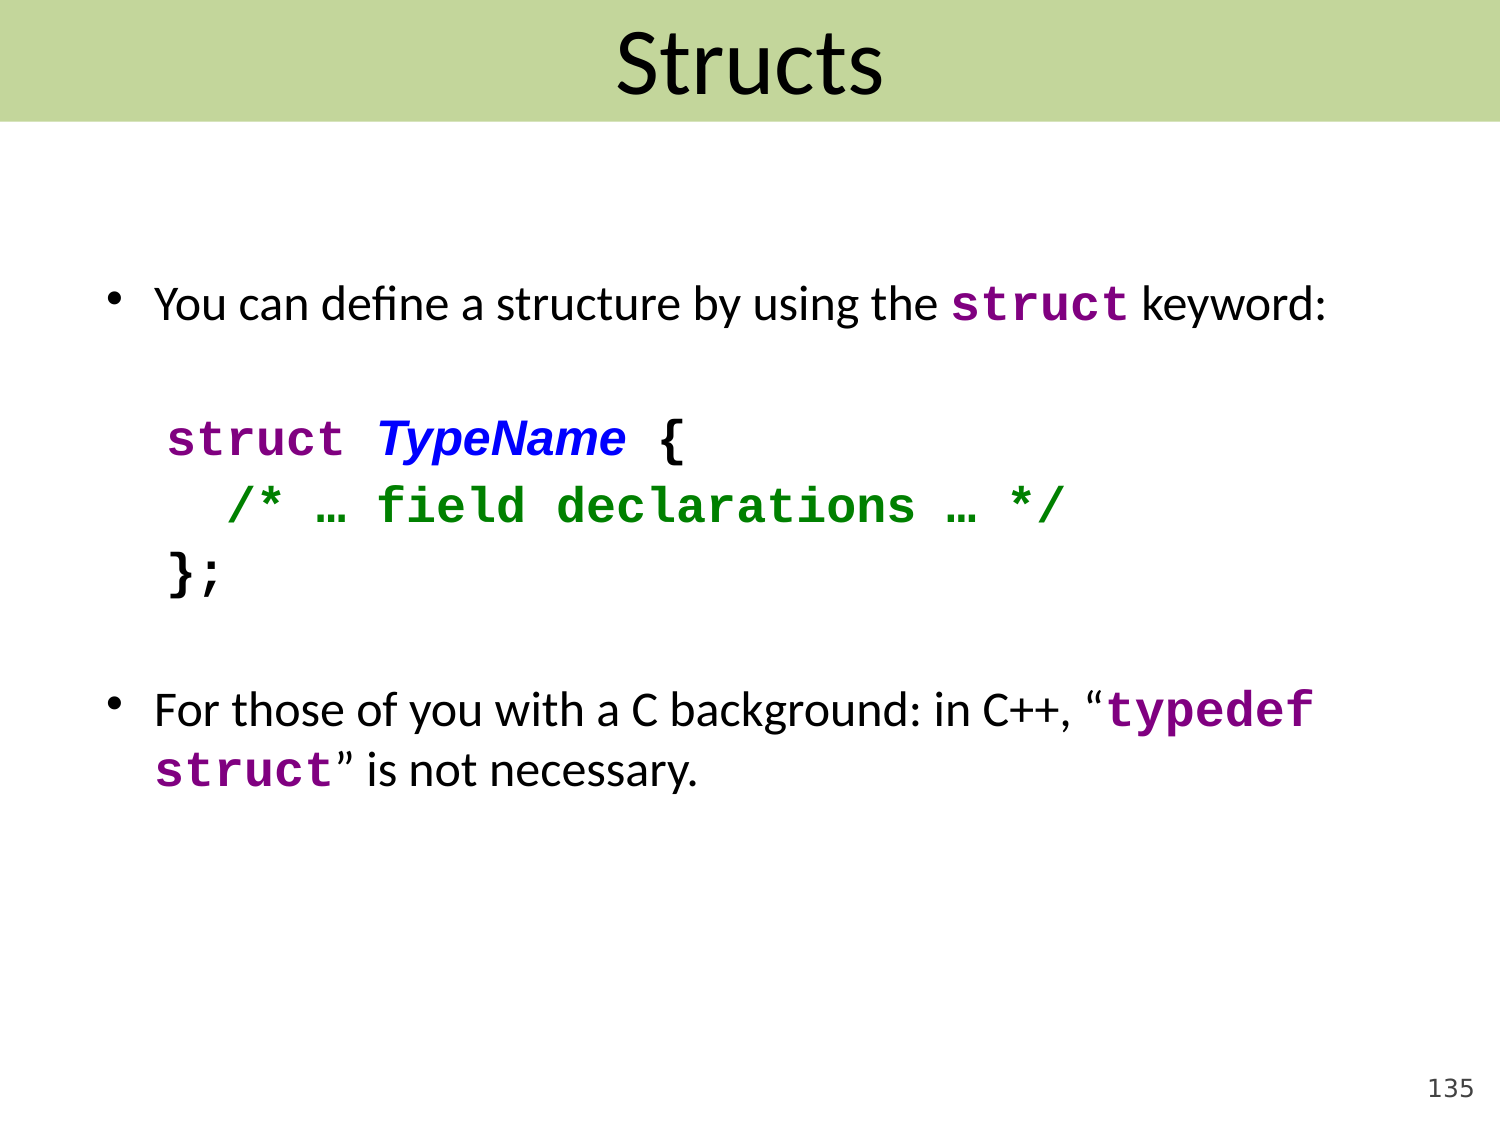

# Structs
You can define a structure by using the struct keyword:

  struct TypeName {
    /* … field declarations … */
  };

For those of you with a C background: in C++, “typedef struct” is not necessary.